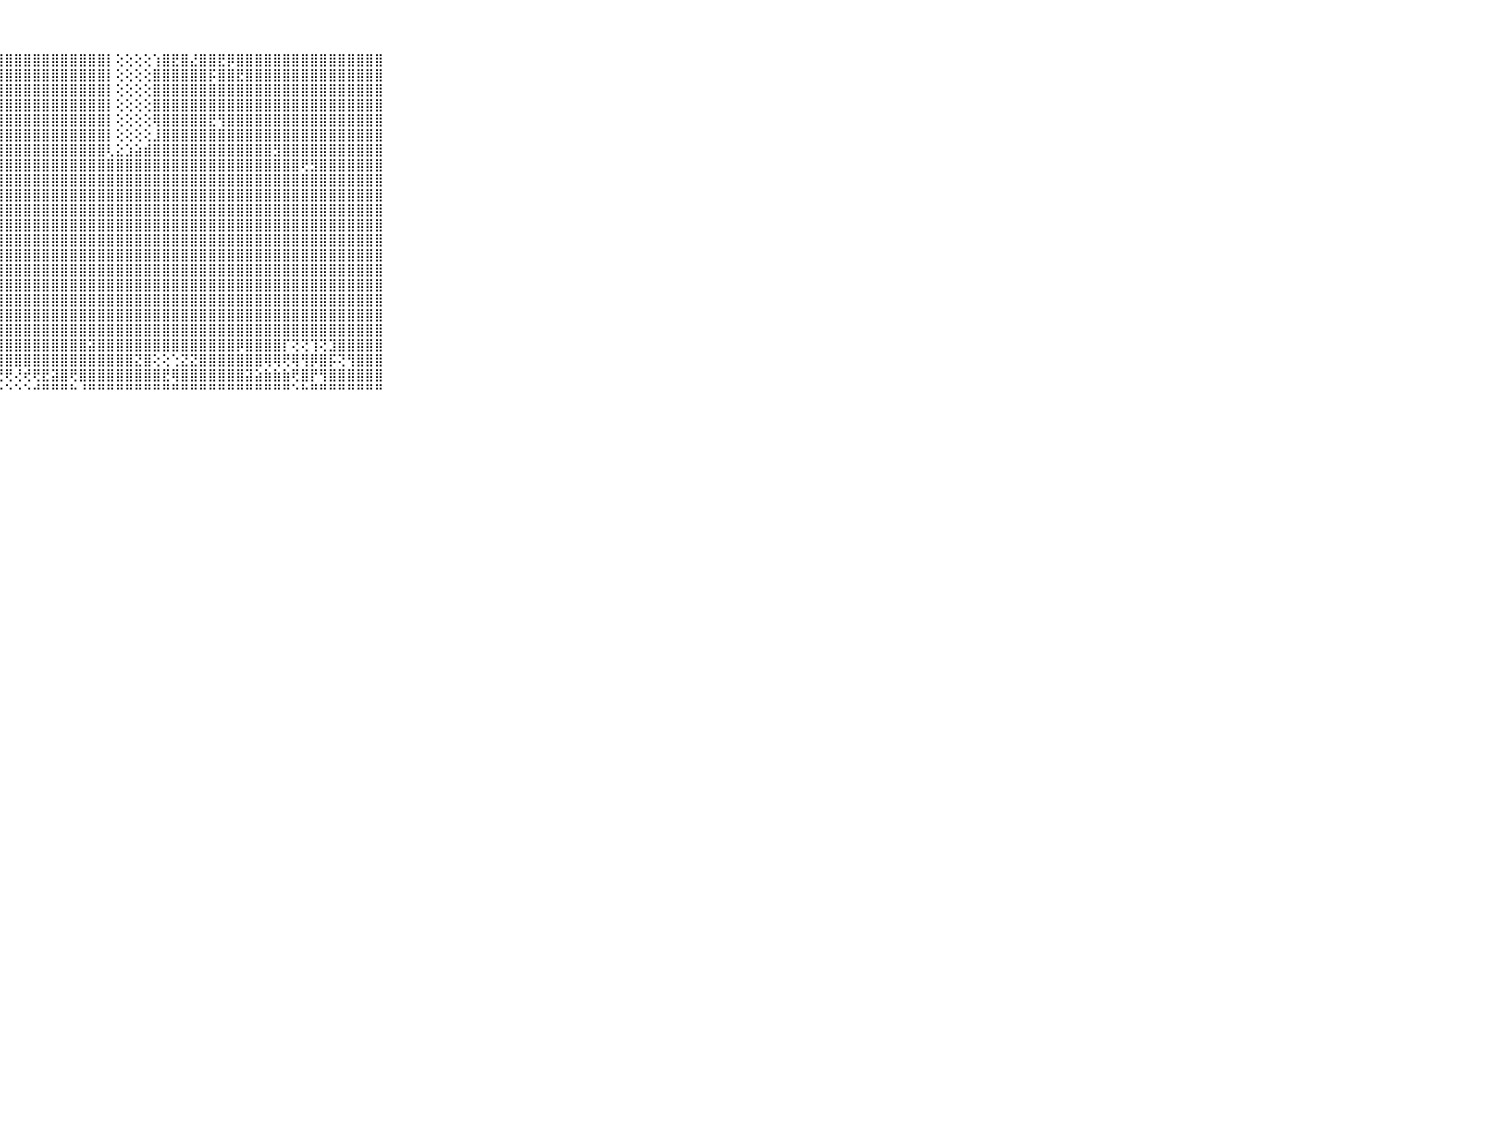

⠀⠀⠀⠀⠀⠀⠀⠀⠀⠀⠀⢱⣵⣵⣷⣽⣿⣿⣿⣿⣿⣿⣿⣿⣿⣿⣿⣿⣿⣿⣿⣿⣿⣿⣿⣿⣿⣿⣿⡇⢕⢕⢕⢕⢱⣿⣟⣿⣜⣿⣿⣟⡿⣿⣿⣿⣿⣿⣿⣿⣿⣿⣿⣿⣿⣿⣿⣿⣿⠀⠀⠀⠀⠀⠀⠀⠀⠀⠀⠀⠀
⠀⠀⠀⠀⠀⠀⠀⠀⠀⠀⠀⢸⣿⣿⣿⣿⣿⣿⣿⣿⣿⣿⣿⣿⣿⣿⣿⣿⣿⣿⣿⣿⣿⣿⣿⣿⣿⣿⣿⡇⢕⢕⢕⢕⣿⣿⣿⣿⣿⣿⡯⣿⣿⣟⣿⣿⣿⣿⣿⣿⣿⣿⣿⣿⣿⣿⣿⣿⣿⠀⠀⠀⠀⠀⠀⠀⠀⠀⠀⠀⠀
⠀⠀⠀⠀⠀⠀⠀⠀⠀⠀⠀⢸⣿⣿⣿⣿⣿⣿⣿⣿⣿⣿⣿⣿⣿⣿⣿⣿⣿⣿⣿⣿⣿⣿⣿⣿⣿⣿⣿⡇⢕⢕⢕⢕⣿⣿⣿⣿⣿⣿⣿⣿⣿⣿⣿⣿⣿⣿⣿⣿⣿⣿⣿⣿⣿⣿⣿⣿⣿⠀⠀⠀⠀⠀⠀⠀⠀⠀⠀⠀⠀
⠀⠀⠀⠀⠀⠀⠀⠀⠀⠀⠀⢸⣿⣿⣿⣿⣿⣿⣿⣿⣿⣿⣿⣿⣿⣿⣿⣿⣿⣿⣿⣿⣿⣿⣿⣿⣿⣿⣿⡇⢕⢕⢕⢕⣿⣿⣿⣿⣿⣿⣿⣿⣿⣿⣿⣿⣿⣿⣿⣿⣿⣿⣿⣿⣿⣿⣿⣿⣿⠀⠀⠀⠀⠀⠀⠀⠀⠀⠀⠀⠀
⠀⠀⠀⠀⠀⠀⠀⠀⠀⠀⠀⢸⣿⣿⣿⣿⣿⣿⣿⣿⣿⣿⣿⣿⣿⣿⣿⣿⣿⣿⣿⣿⣿⣿⣿⣿⣿⣿⣿⡇⢕⢕⢕⢕⢿⣿⣿⣿⣿⣿⣟⢻⣿⣿⣿⣿⣿⣿⣿⣿⣿⣿⣿⣿⣿⣿⣿⣿⣿⠀⠀⠀⠀⠀⠀⠀⠀⠀⠀⠀⠀
⠀⠀⠀⠀⠀⠀⠀⠀⠀⠀⠀⢸⣿⣿⣿⣿⣿⣿⣿⣿⣿⣿⣿⣿⣿⣿⣿⣿⣿⣿⣿⣿⣿⣿⣿⣿⣿⣿⣿⡇⢕⢕⢕⢕⣸⣿⣿⣿⣿⣿⣿⣿⣿⣿⣿⣿⣿⣿⣿⣿⣿⣿⣿⣿⣿⣿⣿⣿⣿⠀⠀⠀⠀⠀⠀⠀⠀⠀⠀⠀⠀
⠀⠀⠀⠀⠀⠀⠀⠀⠀⠀⠀⢸⣿⣿⣿⣿⣿⣿⣿⣿⣿⣿⣿⣿⣿⣿⣿⣿⣿⣿⣿⣿⣿⣿⣿⣿⣿⣿⣿⢇⣕⣱⣵⣾⣿⣿⣿⣿⣿⣿⣿⣿⣿⣿⣿⣿⣿⣻⣿⣿⣿⣿⣿⣿⣿⣿⣿⣿⣿⠀⠀⠀⠀⠀⠀⠀⠀⠀⠀⠀⠀
⠀⠀⠀⠀⠀⠀⠀⠀⠀⠀⠀⢸⣿⣿⣿⣿⣿⣿⣿⣿⣿⣿⣿⣿⣿⣿⣿⣿⣿⣿⣿⣿⣿⣿⣿⣿⣿⣿⣿⣿⣿⣿⣿⣿⣿⣿⣿⣿⣿⣿⣿⣿⣿⣿⣿⣿⣿⣿⣿⣿⢟⣻⣿⣿⣿⣿⣿⣿⣿⠀⠀⠀⠀⠀⠀⠀⠀⠀⠀⠀⠀
⠀⠀⠀⠀⠀⠀⠀⠀⠀⠀⠀⢸⣿⣿⣿⣿⣿⣿⣿⣿⣿⣿⣿⣿⣿⣿⣿⣿⣿⣿⣿⣿⣿⣿⣿⣿⣿⣿⣿⣿⣿⣿⣿⣿⣿⣿⣿⣿⣿⣿⣿⣿⣿⣿⣿⣿⣿⣿⣿⣿⣿⣿⣿⣿⣿⣿⣿⣿⣿⠀⠀⠀⠀⠀⠀⠀⠀⠀⠀⠀⠀
⠀⠀⠀⠀⠀⠀⠀⠀⠀⠀⠀⢸⣿⣿⣿⣿⣿⣿⣿⣿⣿⣿⣿⣿⣿⣿⣿⣿⣿⣿⣿⣿⣿⣿⣿⣿⣿⣿⣿⣿⣿⣿⣿⣿⣿⣿⣿⣿⣿⣿⣿⣿⣿⣿⣿⣿⣿⣿⣿⣿⣿⣿⣿⣿⣿⣿⣿⣿⣿⠀⠀⠀⠀⠀⠀⠀⠀⠀⠀⠀⠀
⠀⠀⠀⠀⠀⠀⠀⠀⠀⠀⠀⢸⣿⣿⣿⣿⣿⣿⣿⣿⣿⣿⣿⣿⣿⣿⣿⣿⣿⣿⣿⣿⣿⣿⣿⣿⣿⣿⣿⣿⣿⣿⣿⣿⣿⣿⣿⣿⣿⣿⣿⣿⣿⣿⣿⣿⣿⣿⣿⣿⣿⣿⣿⣿⣿⣿⣿⣿⣿⠀⠀⠀⠀⠀⠀⠀⠀⠀⠀⠀⠀
⠀⠀⠀⠀⠀⠀⠀⠀⠀⠀⠀⢸⣿⣿⣿⣿⣿⣿⣿⣿⣿⣿⣿⣿⣿⣿⣿⣿⣿⣿⣿⣿⣿⣿⣿⣿⣿⣿⣿⣿⣿⣿⣿⣿⣿⣿⣿⣿⣿⣿⣿⣿⣿⣿⣿⣿⣿⣿⣿⣿⣿⣿⣿⣿⣿⣿⣿⣿⣿⠀⠀⠀⠀⠀⠀⠀⠀⠀⠀⠀⠀
⠀⠀⠀⠀⠀⠀⠀⠀⠀⠀⠀⢸⣿⣿⣿⣿⣿⣿⣿⣿⣿⣿⣿⣿⣿⣿⣿⣿⣿⣿⣿⣿⣿⣿⣿⣿⣿⣿⣿⣿⣿⣿⣿⣿⣿⣿⣿⣿⣿⣿⣿⣿⣿⣿⣿⣿⣿⣿⣿⣿⣿⣿⣿⣿⣿⣿⣿⣿⣿⠀⠀⠀⠀⠀⠀⠀⠀⠀⠀⠀⠀
⠀⠀⠀⠀⠀⠀⠀⠀⠀⠀⠀⢸⣿⣿⣿⣿⣿⣿⣿⣿⣿⣿⣿⣿⣿⣿⣿⣿⣿⣿⣿⣿⣿⣿⣿⣿⣿⣿⣿⣿⣿⣿⣿⣿⣿⣿⣿⣿⣿⣿⣿⣿⣿⣿⣿⣿⣿⣿⣿⣿⣿⣿⣿⣿⣿⣿⣿⣿⣿⠀⠀⠀⠀⠀⠀⠀⠀⠀⠀⠀⠀
⠀⠀⠀⠀⠀⠀⠀⠀⠀⠀⠀⢸⣿⣿⣿⣿⣿⣿⣿⣿⣿⣿⣿⣿⣿⣿⣿⣿⣿⣿⣿⣿⣿⣿⣿⣿⣿⣿⣿⣿⣿⣿⣿⣿⣿⣿⣿⣿⣿⣿⣿⣿⣿⣿⣿⣿⣿⣿⣿⣿⣿⣿⣿⣿⣿⣿⣿⣿⣿⠀⠀⠀⠀⠀⠀⠀⠀⠀⠀⠀⠀
⠀⠀⠀⠀⠀⠀⠀⠀⠀⠀⠀⢸⣿⣿⣿⣿⣿⣿⣿⣿⣿⣿⣿⣿⣿⣿⣿⣿⣿⣿⣿⣿⣿⣿⣿⣿⣿⣿⣿⣿⣿⣿⣿⣿⣿⣿⣿⣿⣿⣿⣿⣿⣿⣿⣿⣿⣿⣿⣿⣿⣿⣿⣿⣿⣿⣿⣿⣿⣿⠀⠀⠀⠀⠀⠀⠀⠀⠀⠀⠀⠀
⠀⠀⠀⠀⠀⠀⠀⠀⠀⠀⠀⢸⣿⣿⣿⣿⣿⣿⣿⣿⣿⣿⣿⣿⣿⣿⣿⣿⣿⣿⣿⣿⣿⣿⣿⣿⣿⣿⣿⣿⣿⣿⣿⣿⣿⣿⣿⣿⣿⣿⣿⣿⣿⣿⣿⣿⣿⣿⣿⣿⣿⣿⣿⣿⣿⣿⣿⣿⣿⠀⠀⠀⠀⠀⠀⠀⠀⠀⠀⠀⠀
⠀⠀⠀⠀⠀⠀⠀⠀⠀⠀⠀⢸⣿⣿⣿⣿⣿⣿⣿⣿⣿⣿⣿⣿⣿⣿⣿⣿⣿⣿⣿⣿⣿⣿⣿⣿⣿⣿⣿⣿⣿⣿⣿⣿⣿⣿⣿⣿⣿⣿⣿⣿⣿⣿⣿⣿⣿⣿⣿⣿⣿⣿⣿⣿⣿⣿⣿⣿⣿⠀⠀⠀⠀⠀⠀⠀⠀⠀⠀⠀⠀
⠀⠀⠀⠀⠀⠀⠀⠀⠀⠀⠀⢸⣿⣿⣿⣿⣿⣿⣿⣿⣿⣿⣿⣿⣿⣿⣿⣿⣿⣿⣿⣿⣿⣿⣿⣿⣿⣿⣿⣿⣿⣿⣿⣿⣿⣿⣿⣿⣿⣿⣿⣿⣿⣿⣿⣿⣿⣿⣿⣿⣿⣿⣿⣿⣿⣿⣿⣿⣿⠀⠀⠀⠀⠀⠀⠀⠀⠀⠀⠀⠀
⠀⠀⠀⠀⠀⠀⠀⠀⠀⠀⠀⢸⣿⣿⣿⣿⣿⣿⣿⣿⣿⣿⣿⣿⣿⣿⣿⣿⣿⣿⣿⣿⣿⣿⣿⣿⣿⣽⣿⣿⣿⣿⣿⣿⣿⣿⣿⣿⣿⣿⣿⣿⣿⡿⣿⣿⣿⣿⡏⢝⢝⢹⢝⣹⣿⣿⣿⣿⣿⠀⠀⠀⠀⠀⠀⠀⠀⠀⠀⠀⠀
⠀⠀⠀⠀⠀⠀⠀⠀⠀⠀⠀⢸⣿⣿⣿⣿⣿⣿⣿⣿⣿⣿⣿⣿⣿⣿⣟⣿⣿⣿⣿⣿⣿⣿⣿⣿⣿⣿⣿⣿⣿⣿⣝⣿⢕⢕⢑⣝⣝⣿⣿⣿⣿⣿⣿⣿⢿⢿⢟⢿⢻⡿⣿⡯⢝⢻⣿⣿⣿⠀⠀⠀⠀⠀⠀⠀⠀⠀⠀⠀⠀
⠀⠀⠀⠀⠀⠀⠀⠀⠀⠀⠀⢸⣿⣿⣿⣿⣿⣿⣿⣿⣿⣿⢿⢿⢿⢿⢿⢟⢟⢜⢞⢟⣟⣽⣿⢟⣿⣿⣿⣿⣿⣿⣿⣿⣿⣟⢿⣿⣿⣿⣿⣿⣿⣿⣽⣵⣷⣷⣷⢟⣿⡟⢻⣿⣿⣿⣿⣿⣿⠀⠀⠀⠀⠀⠀⠀⠀⠀⠀⠀⠀
⠀⠀⠀⠀⠀⠀⠀⠀⠀⠀⠀⠈⠙⠙⠑⠑⠑⠑⠑⠑⠑⠑⠑⠑⠑⠑⠑⠑⠑⠑⠑⠚⠛⠛⠛⠓⠘⠛⠛⠛⠛⠛⠛⠛⠛⠛⠛⠛⠛⠛⠛⠛⠛⠛⠛⠛⠛⠛⠛⠑⠓⠛⠛⠛⠛⠛⠛⠛⠛⠀⠀⠀⠀⠀⠀⠀⠀⠀⠀⠀⠀